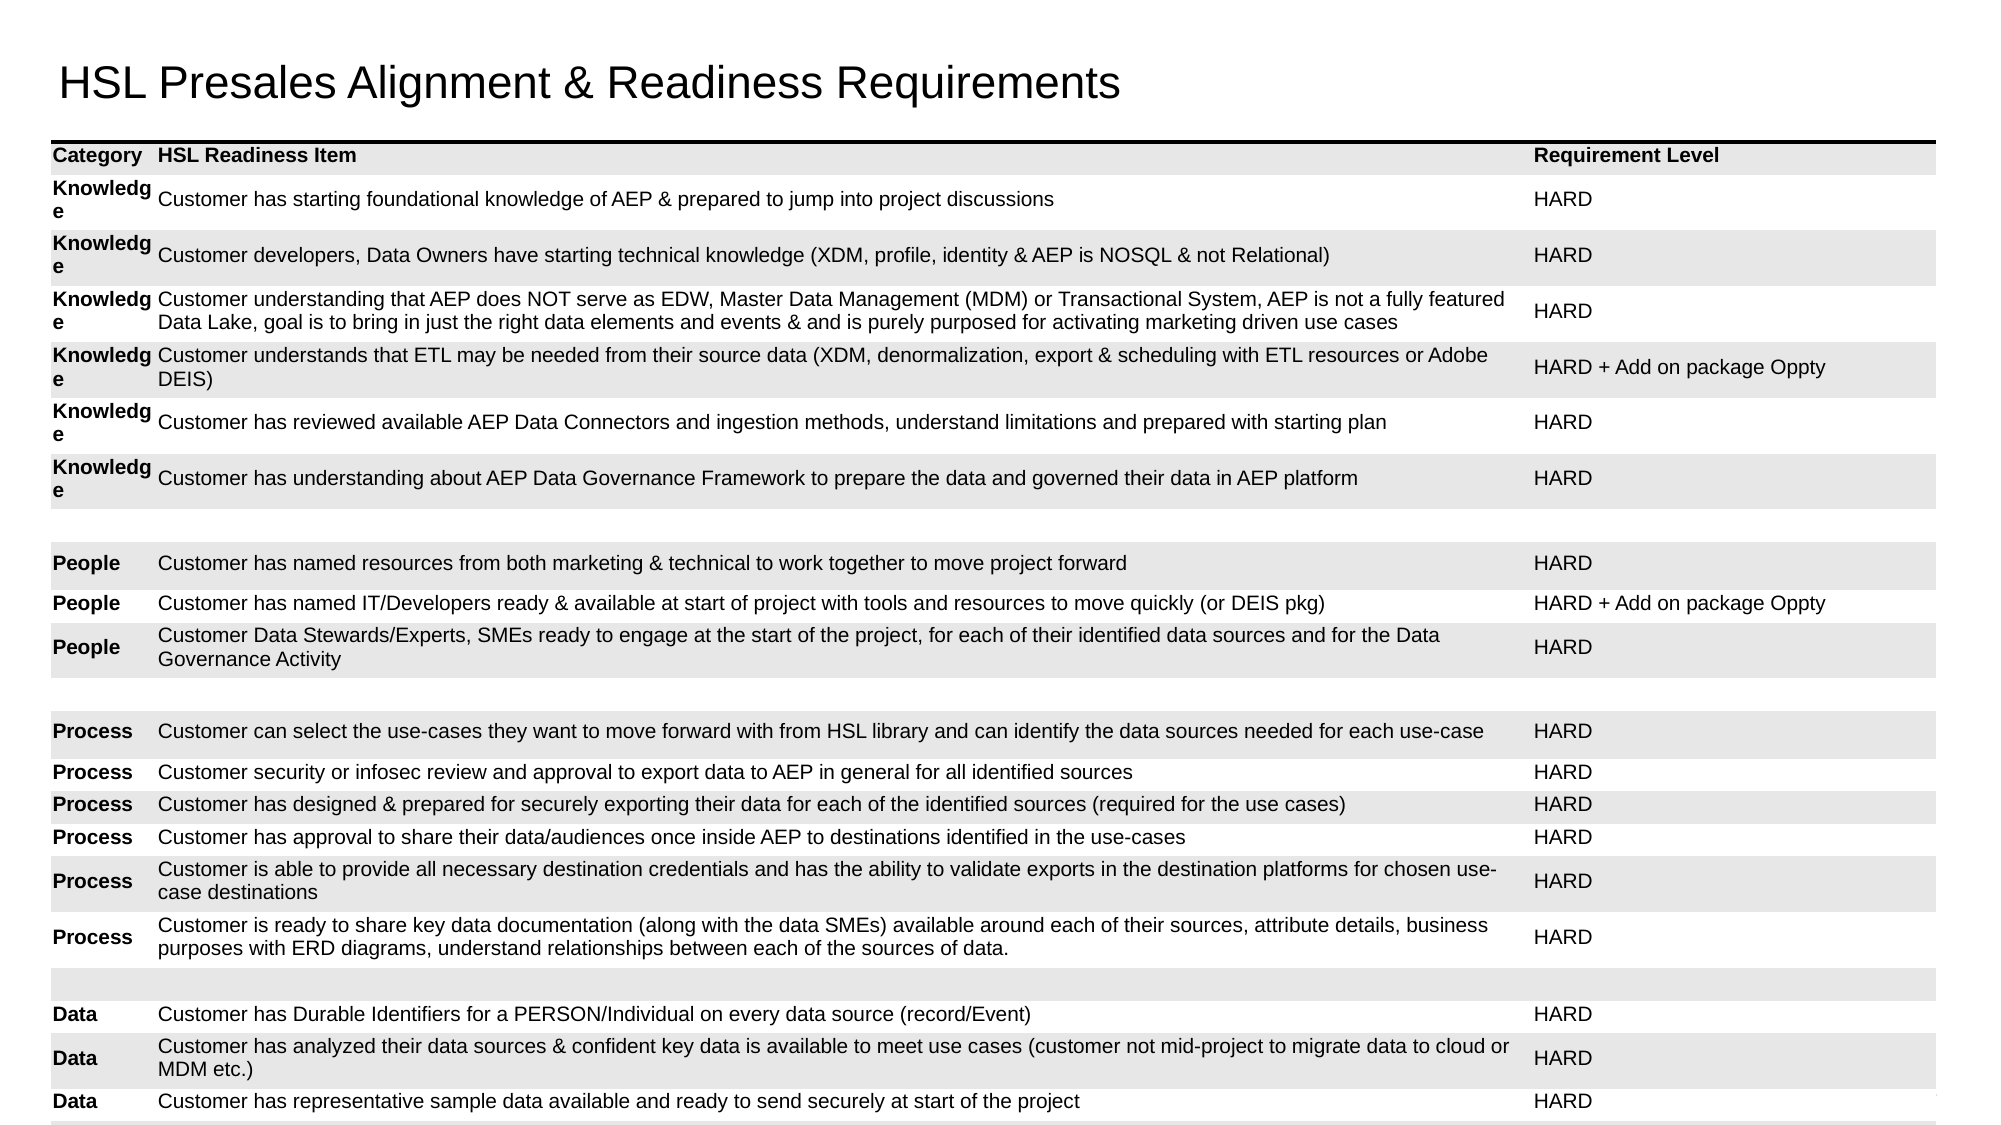

# HSL Presales Alignment & Readiness Requirements
| Category | HSL Readiness Item | Requirement Level |
| --- | --- | --- |
| Knowledge | Customer has starting foundational knowledge of AEP & prepared to jump into project discussions | HARD |
| Knowledge | Customer developers, Data Owners have starting technical knowledge (XDM, profile, identity & AEP is NOSQL & not Relational) | HARD |
| Knowledge | Customer understanding that AEP does NOT serve as EDW, Master Data Management (MDM) or Transactional System, AEP is not a fully featured Data Lake, goal is to bring in just the right data elements and events & and is purely purposed for activating marketing driven use cases | HARD |
| Knowledge | Customer understands that ETL may be needed from their source data (XDM, denormalization, export & scheduling with ETL resources or Adobe DEIS) | HARD + Add on package Oppty |
| Knowledge | Customer has reviewed available AEP Data Connectors and ingestion methods, understand limitations and prepared with starting plan | HARD |
| Knowledge | Customer has understanding about AEP Data Governance Framework to prepare the data and governed their data in AEP platform | HARD |
|  |  |  |
| People | Customer has named resources from both marketing & technical to work together to move project forward | HARD |
| People | Customer has named IT/Developers ready & available at start of project with tools and resources to move quickly (or DEIS pkg) | HARD + Add on package Oppty |
| People | Customer Data Stewards/Experts, SMEs ready to engage at the start of the project, for each of their identified data sources and for the Data Governance Activity | HARD |
|  |  |  |
| Process | Customer can select the use-cases they want to move forward with from HSL library and can identify the data sources needed for each use-case | HARD |
| Process | Customer security or infosec review and approval to export data to AEP in general for all identified sources | HARD |
| Process | Customer has designed & prepared for securely exporting their data for each of the identified sources (required for the use cases) | HARD |
| Process | Customer has approval to share their data/audiences once inside AEP to destinations identified in the use-cases | HARD |
| Process | Customer is able to provide all necessary destination credentials and has the ability to validate exports in the destination platforms for chosen use-case destinations | HARD |
| Process | Customer is ready to share key data documentation (along with the data SMEs) available around each of their sources, attribute details, business purposes with ERD diagrams, understand relationships between each of the sources of data. | HARD |
|  |  |  |
| Data | Customer has Durable Identifiers for a PERSON/Individual on every data source (record/Event) | HARD |
| Data | Customer has analyzed their data sources & confident key data is available to meet use cases (customer not mid-project to migrate data to cloud or MDM etc.) | HARD |
| Data | Customer has representative sample data available and ready to send securely at start of the project | HARD |
| Data | Customer is able to provide data in the XDM format required for both Sample and Production data (or DEIS pkg) | HARD + Add on package Oppty |